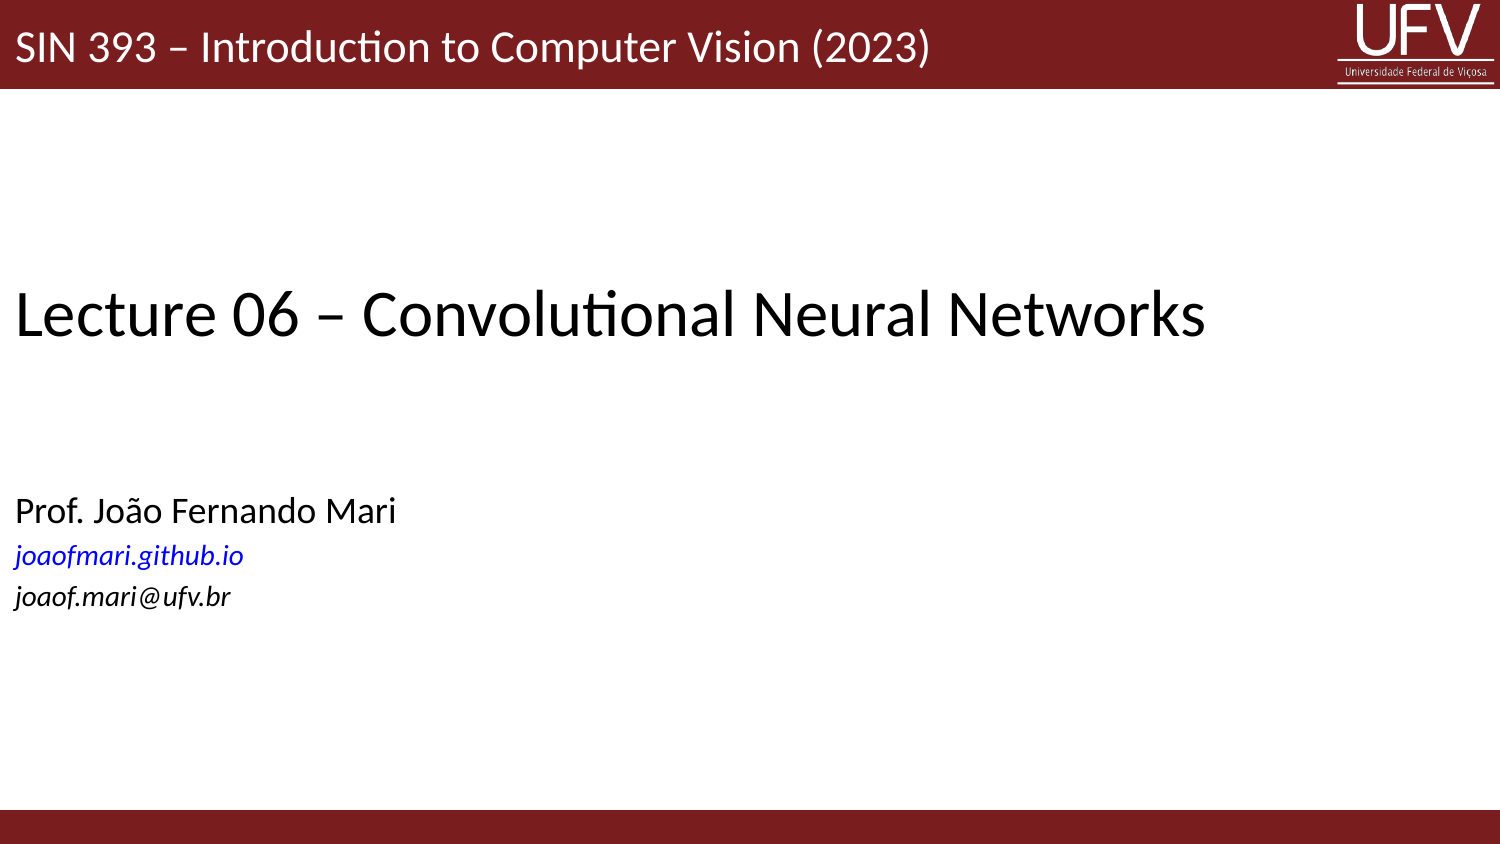

SIN 393 – Introduction to Computer Vision (2023)
# Lecture 06 – Convolutional Neural Networks
Prof. João Fernando Mari
joaofmari.github.io
joaof.mari@ufv.br